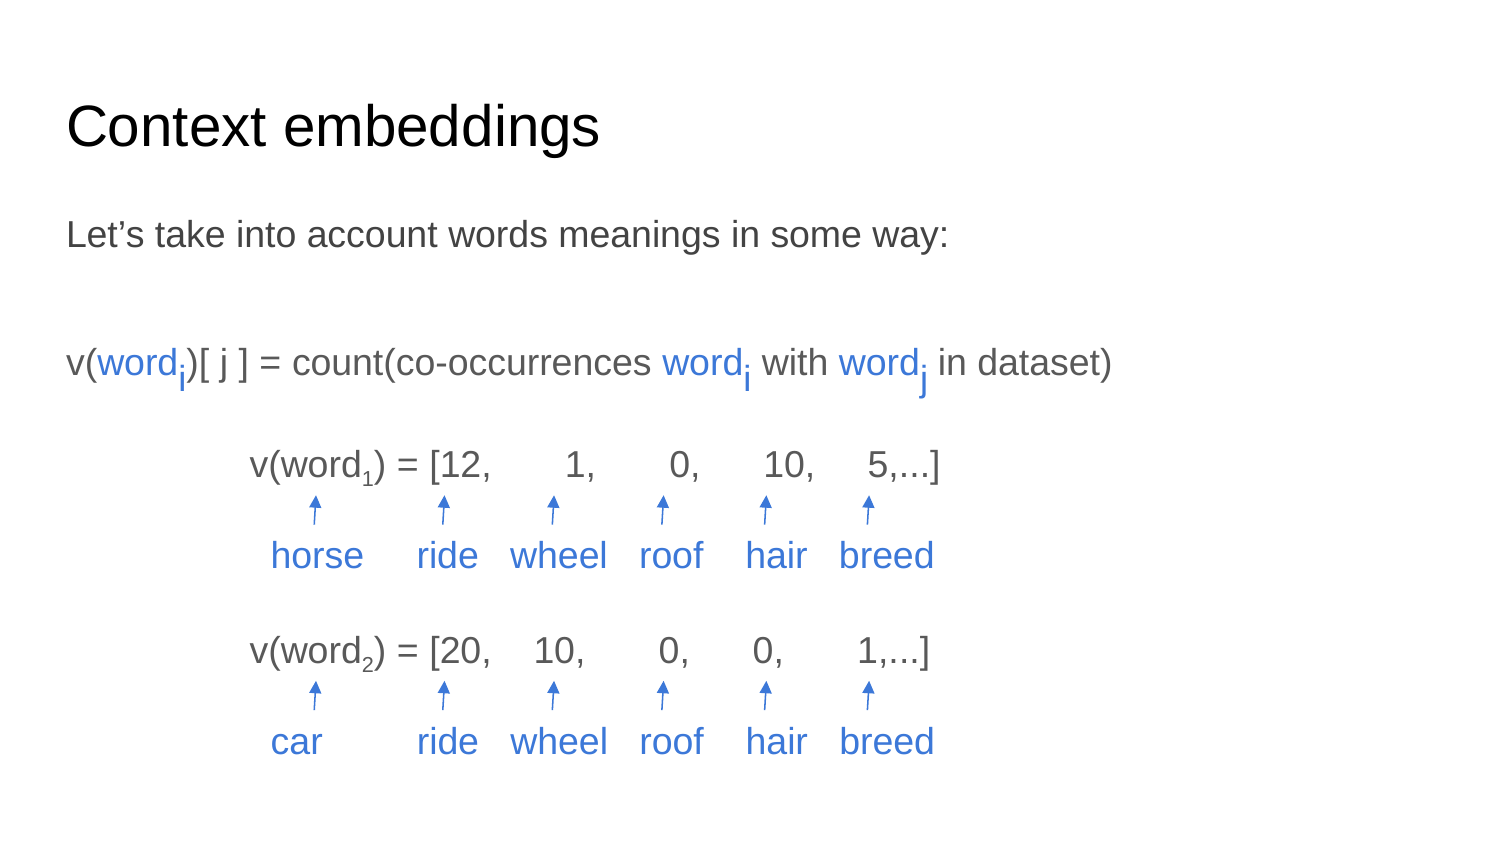

# Context embeddings

Let’s take into account words meanings in some way:

v(wordi)[ j ] = count(co-occurrences wordi with wordj in dataset)

                v(word1) = [12,       1,       0,      10,     5,...]
                  horse     ride   wheel   roof    hair   breed

                v(word2) = [20,    10,       0,      0,       1,...]
                  car         ride   wheel   roof    hair   breed